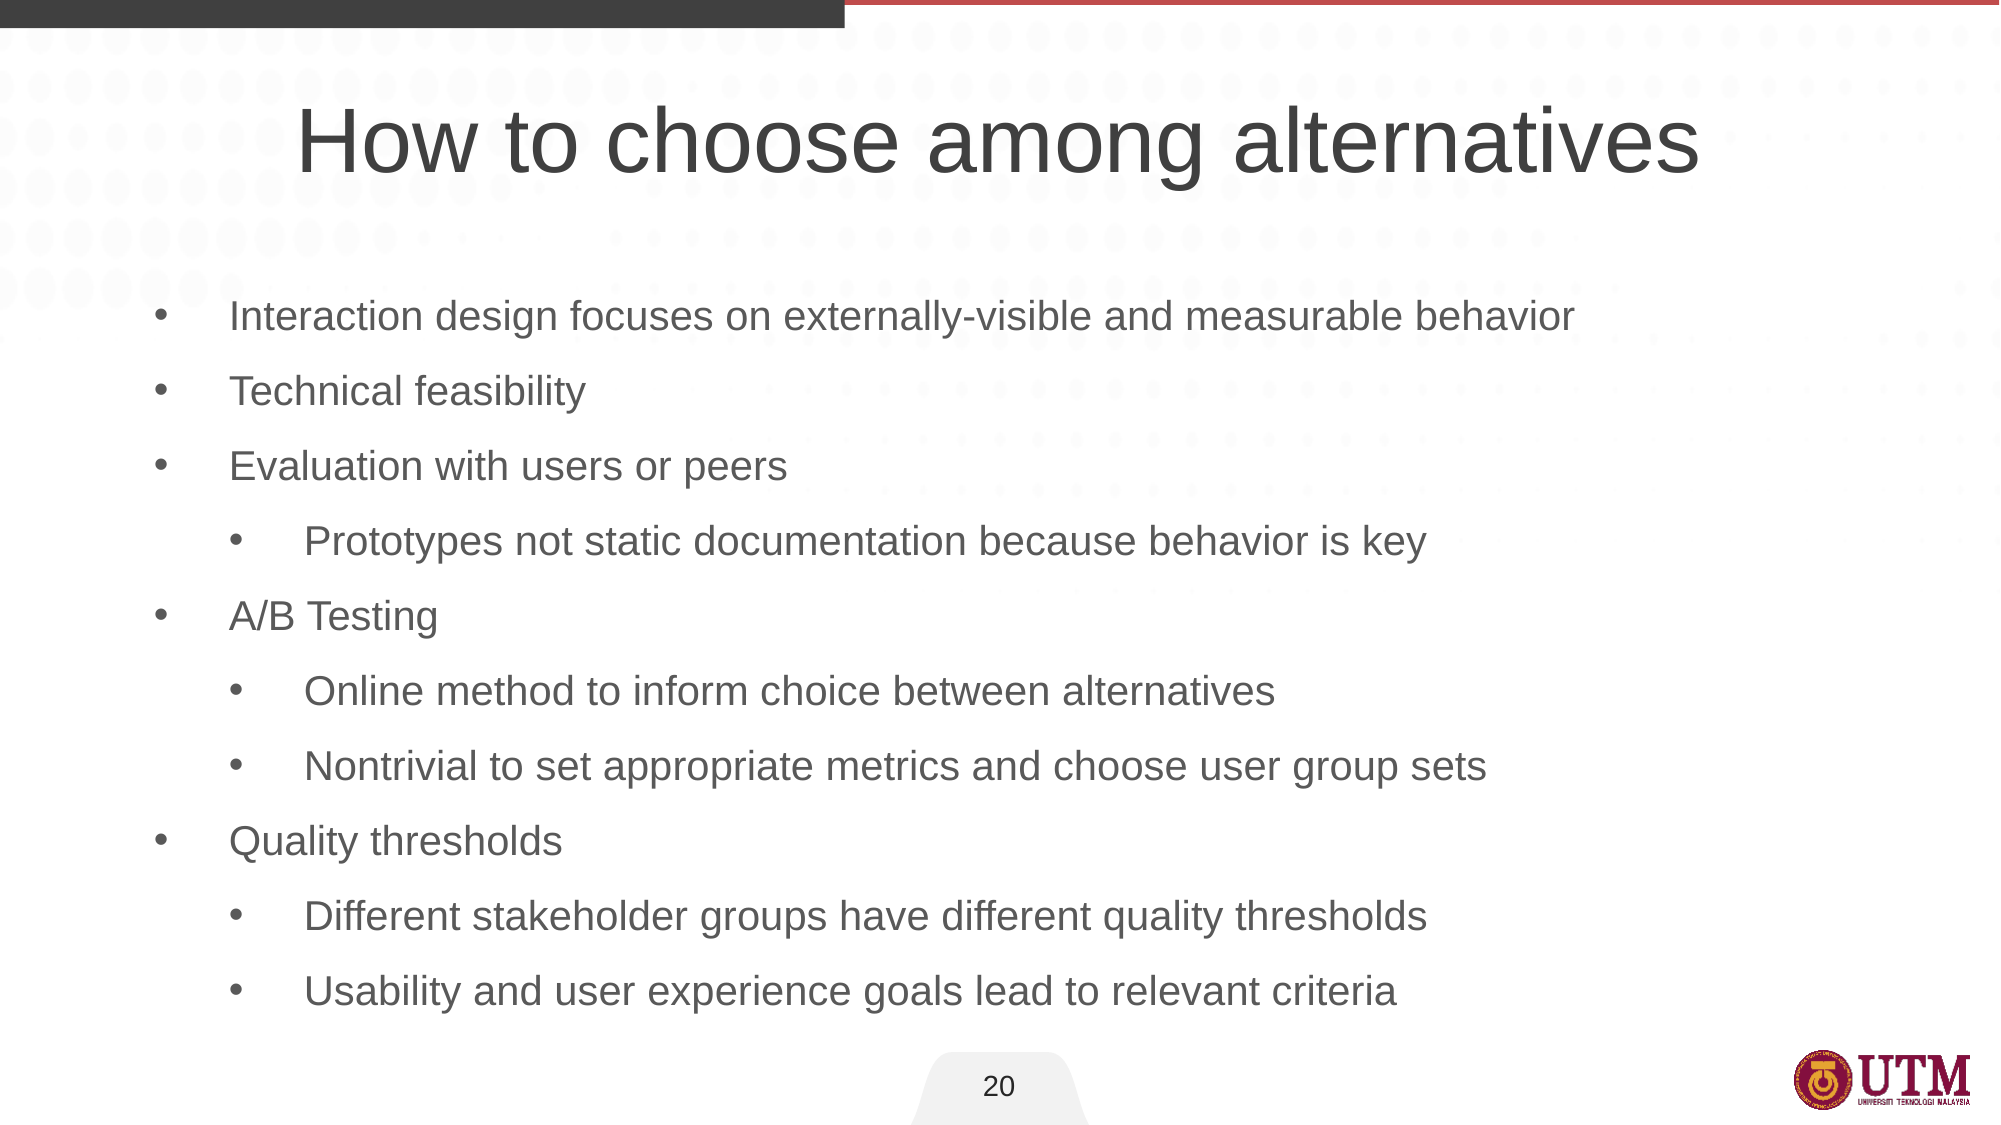

How to choose among alternatives
Interaction design focuses on externally-visible and measurable behavior
Technical feasibility
Evaluation with users or peers
Prototypes not static documentation because behavior is key
A/B Testing
Online method to inform choice between alternatives
Nontrivial to set appropriate metrics and choose user group sets
Quality thresholds
Different stakeholder groups have different quality thresholds
Usability and user experience goals lead to relevant criteria
20